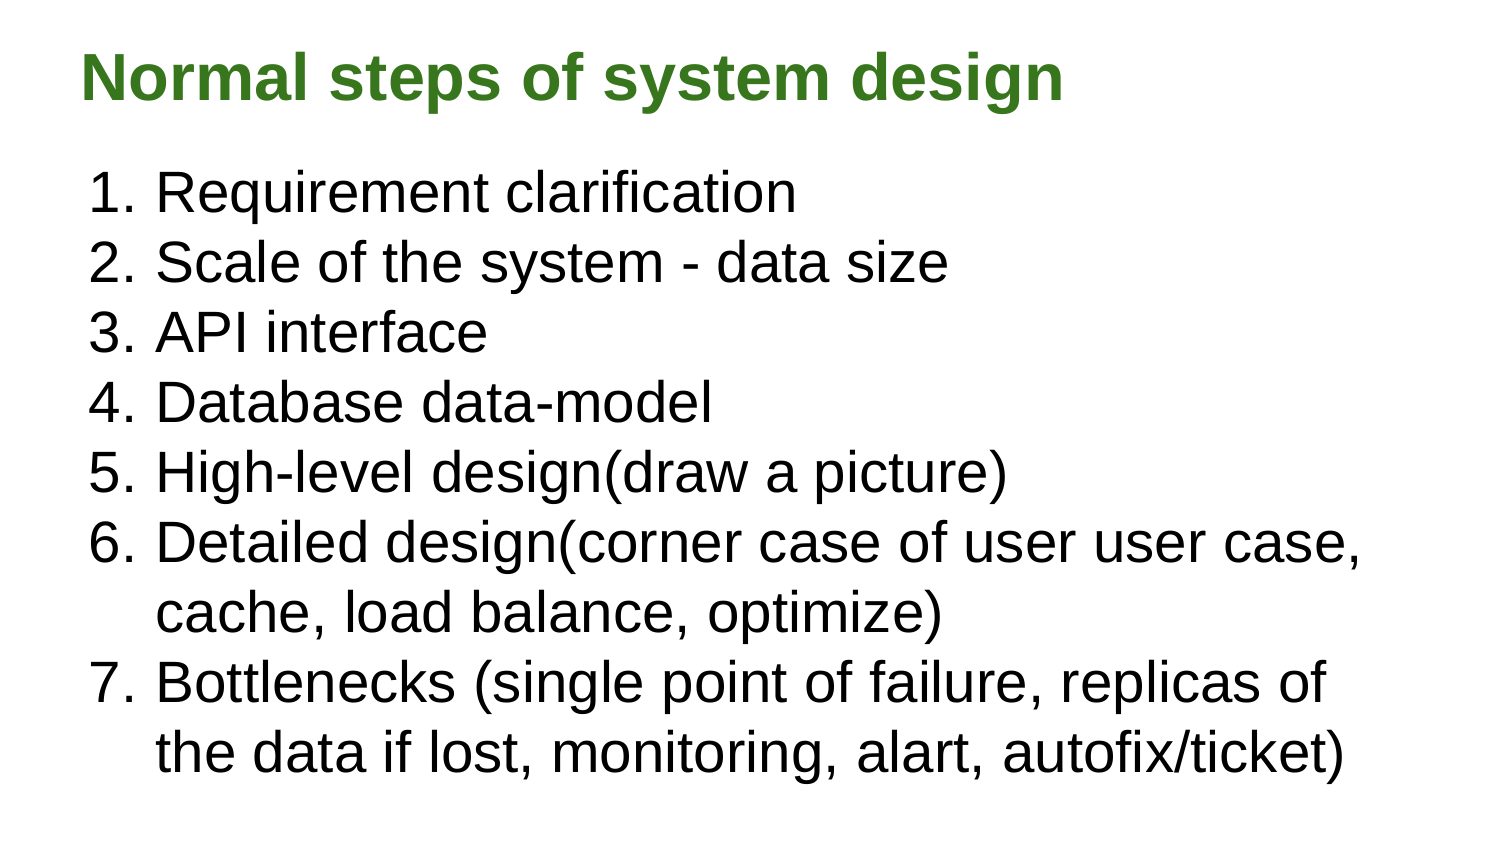

Normal steps of system design
Requirement clarification
Scale of the system - data size
API interface
Database data-model
High-level design(draw a picture)
Detailed design(corner case of user user case, cache, load balance, optimize)
Bottlenecks (single point of failure, replicas of the data if lost, monitoring, alart, autofix/ticket)